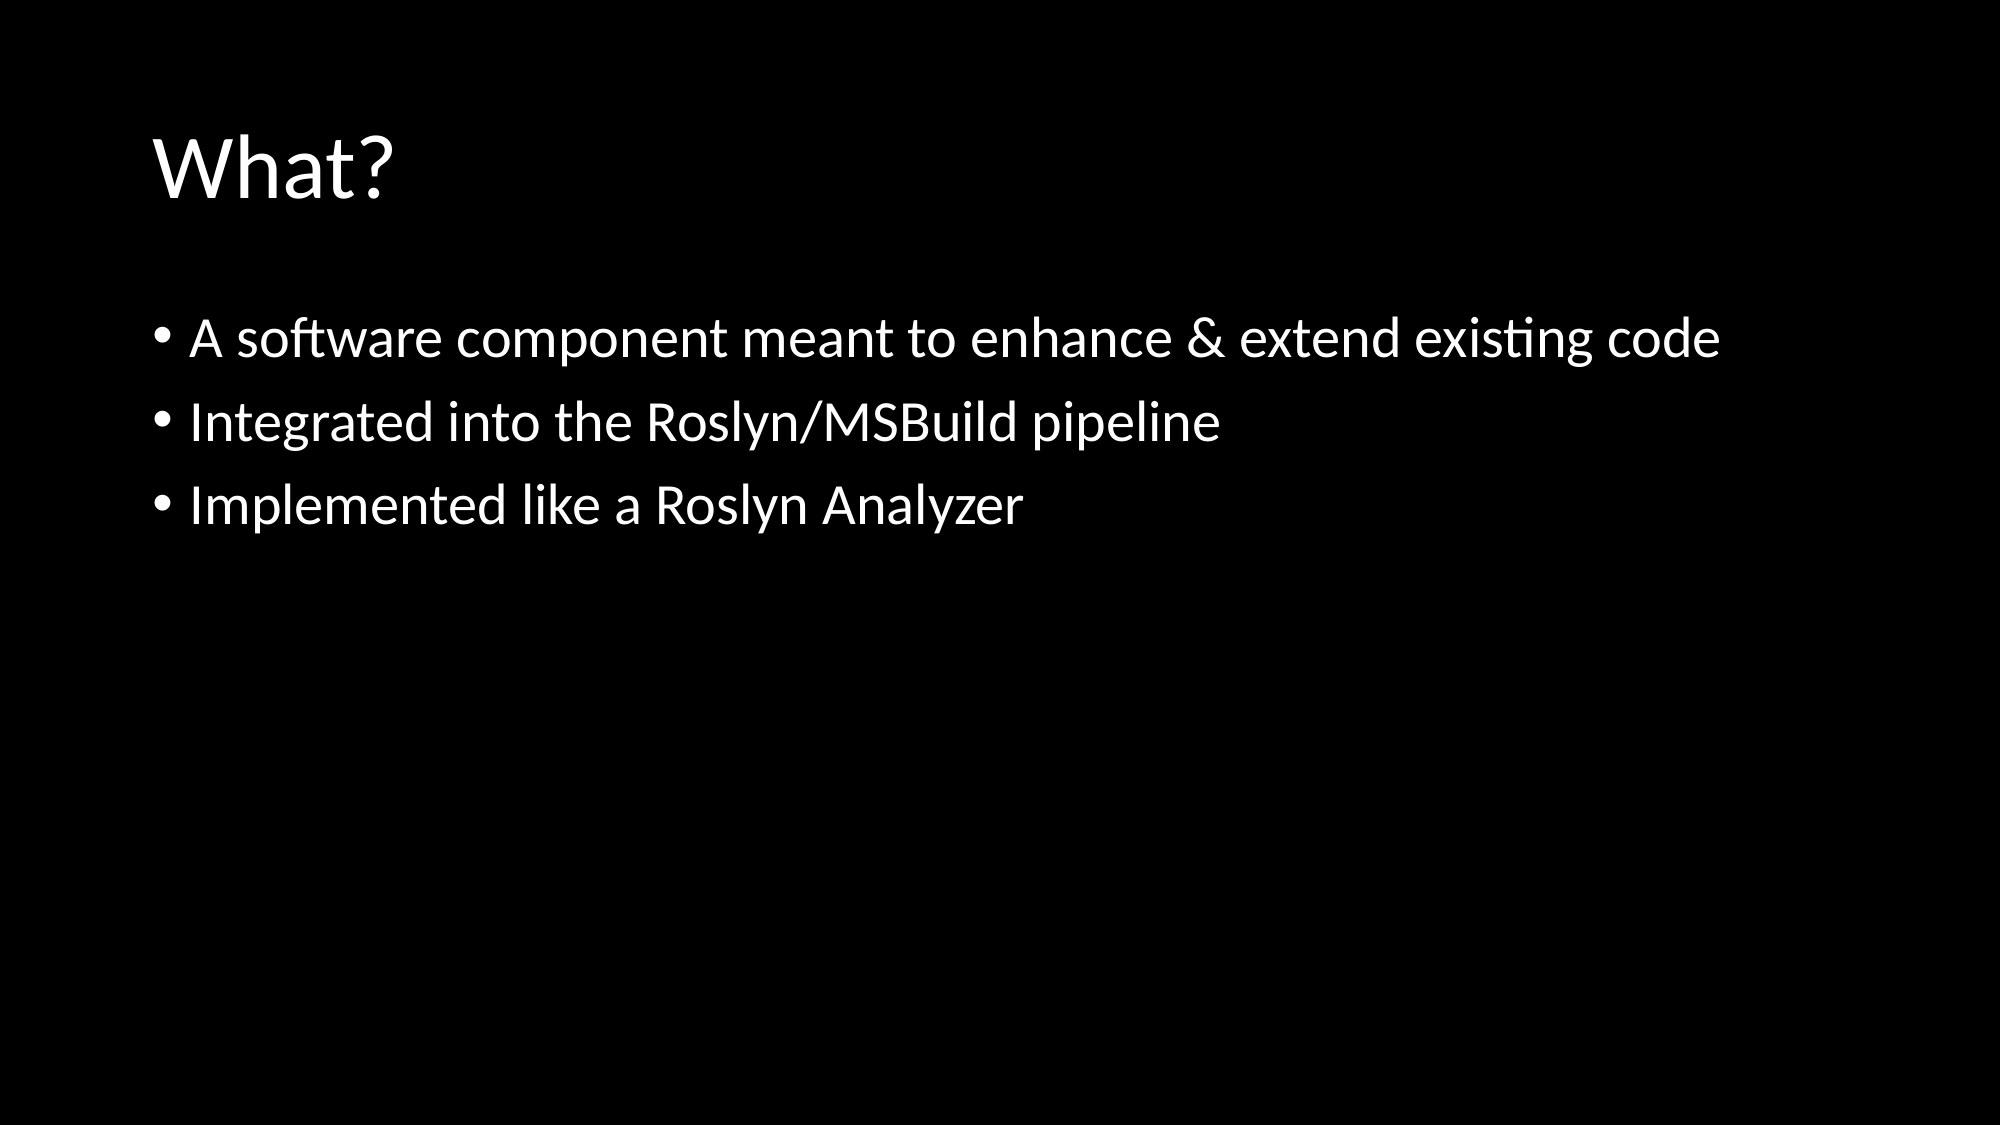

# What?
A software component meant to enhance & extend existing code
Integrated into the Roslyn/MSBuild pipeline
Implemented like a Roslyn Analyzer